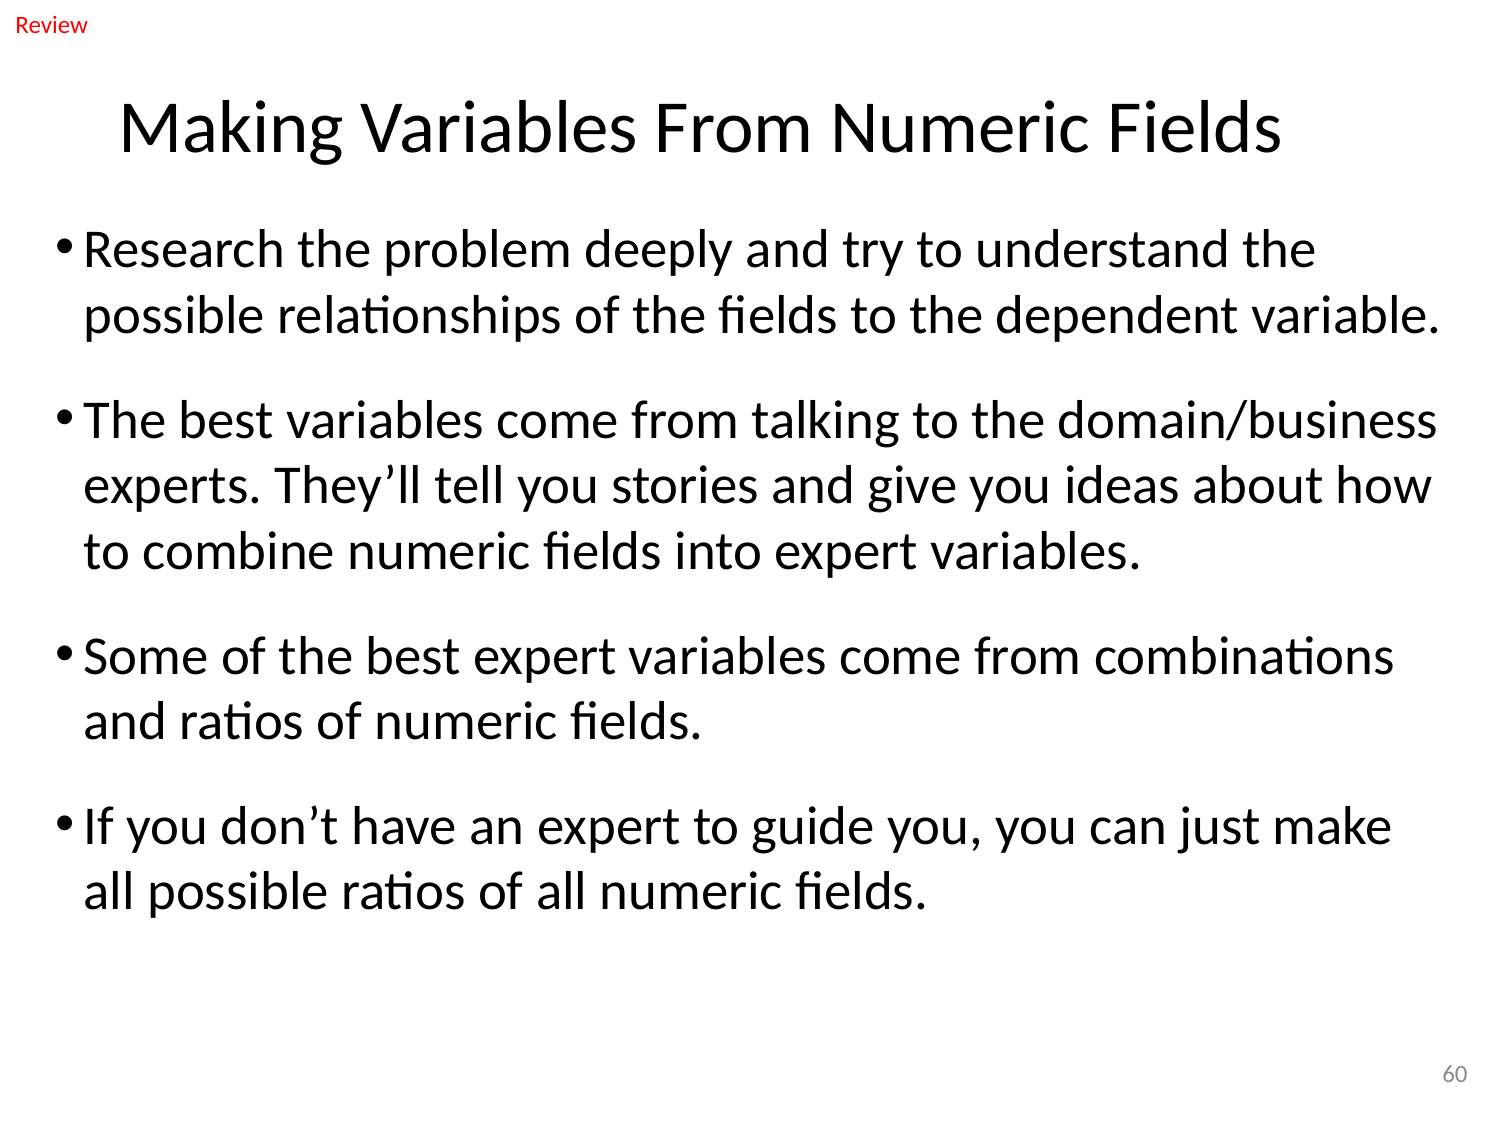

Review
# Making Variables From Numeric Fields
Research the problem deeply and try to understand the possible relationships of the fields to the dependent variable.
The best variables come from talking to the domain/business experts. They’ll tell you stories and give you ideas about how to combine numeric fields into expert variables.
Some of the best expert variables come from combinations and ratios of numeric fields.
If you don’t have an expert to guide you, you can just make all possible ratios of all numeric fields.
60